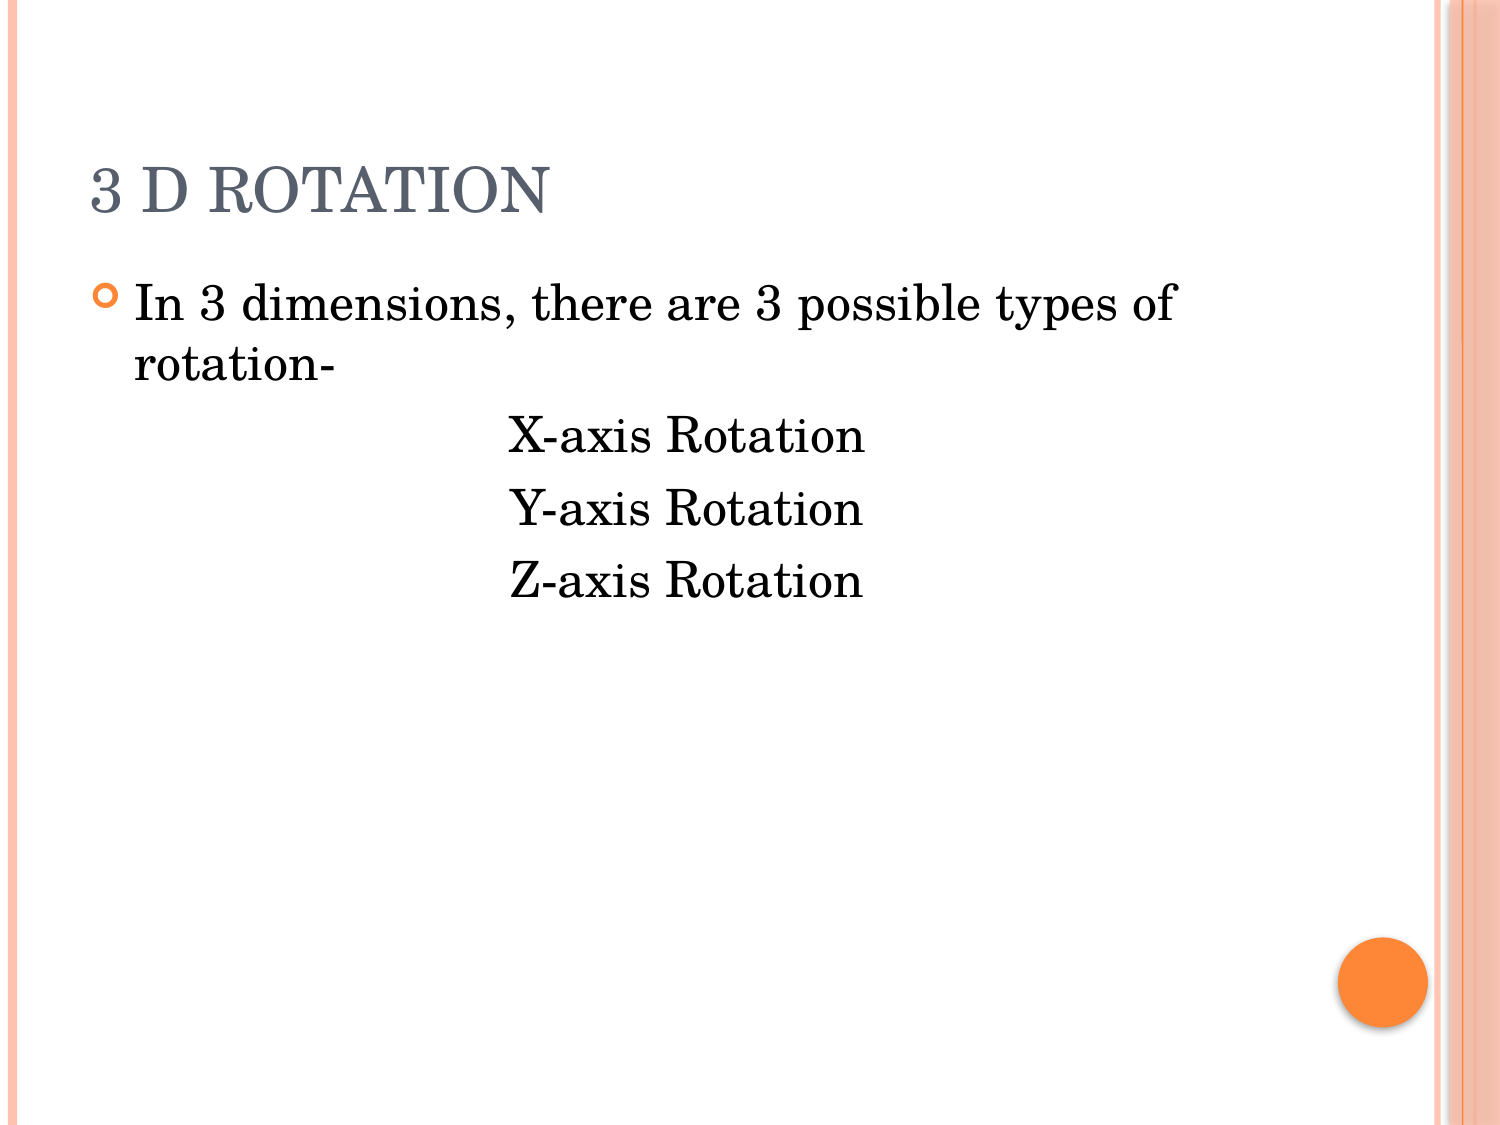

# 3 D ROTATION
In 3 dimensions, there are 3 possible types of rotation-
X-axis Rotation
Y-axis Rotation
Z-axis Rotation